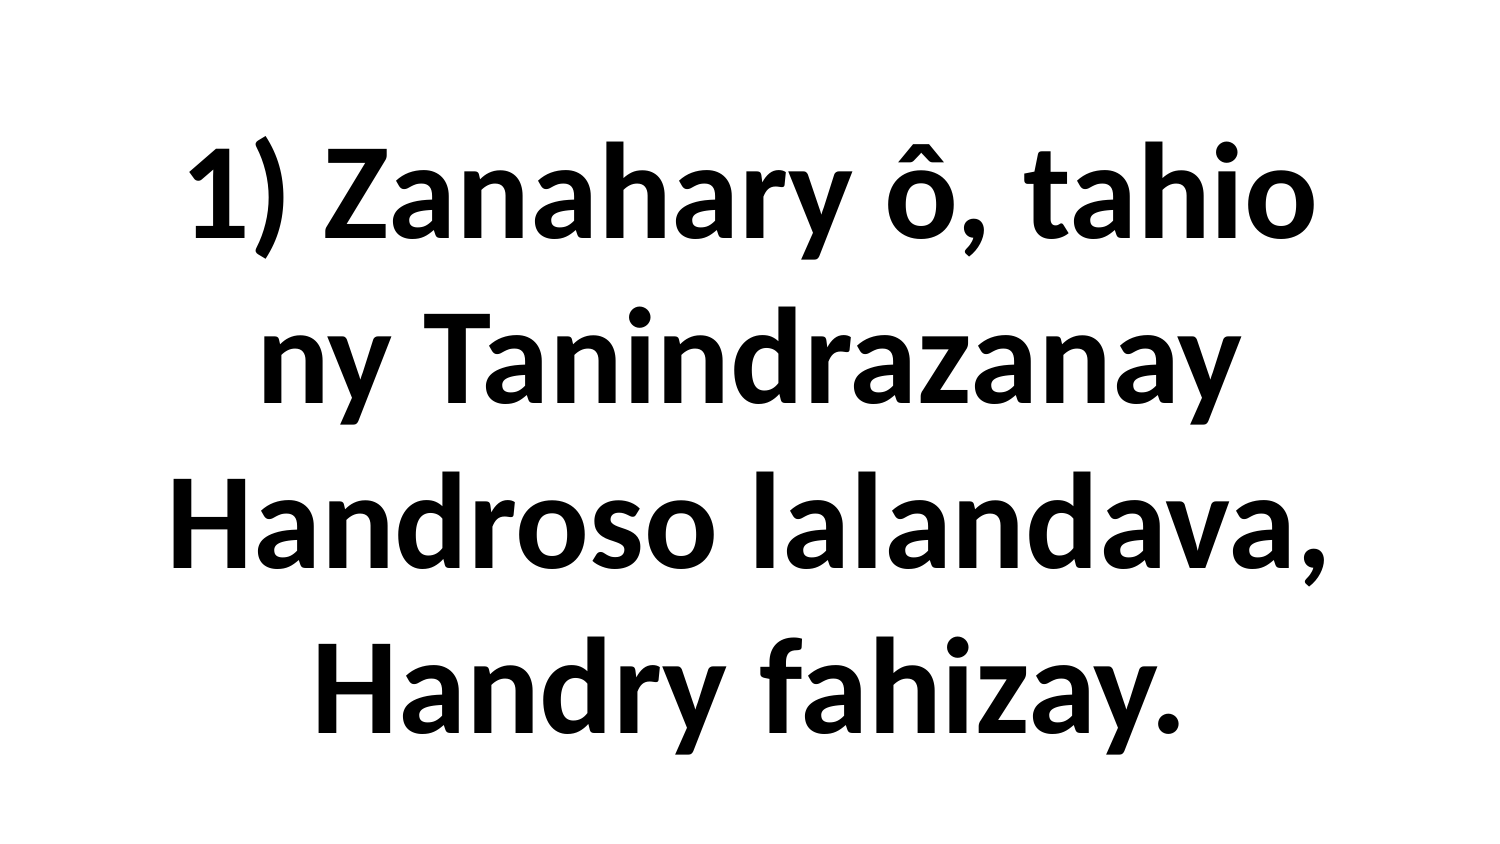

# 1) Zanahary ô, tahio ny Tanindrazanay Handroso lalandava, Handry fahizay.